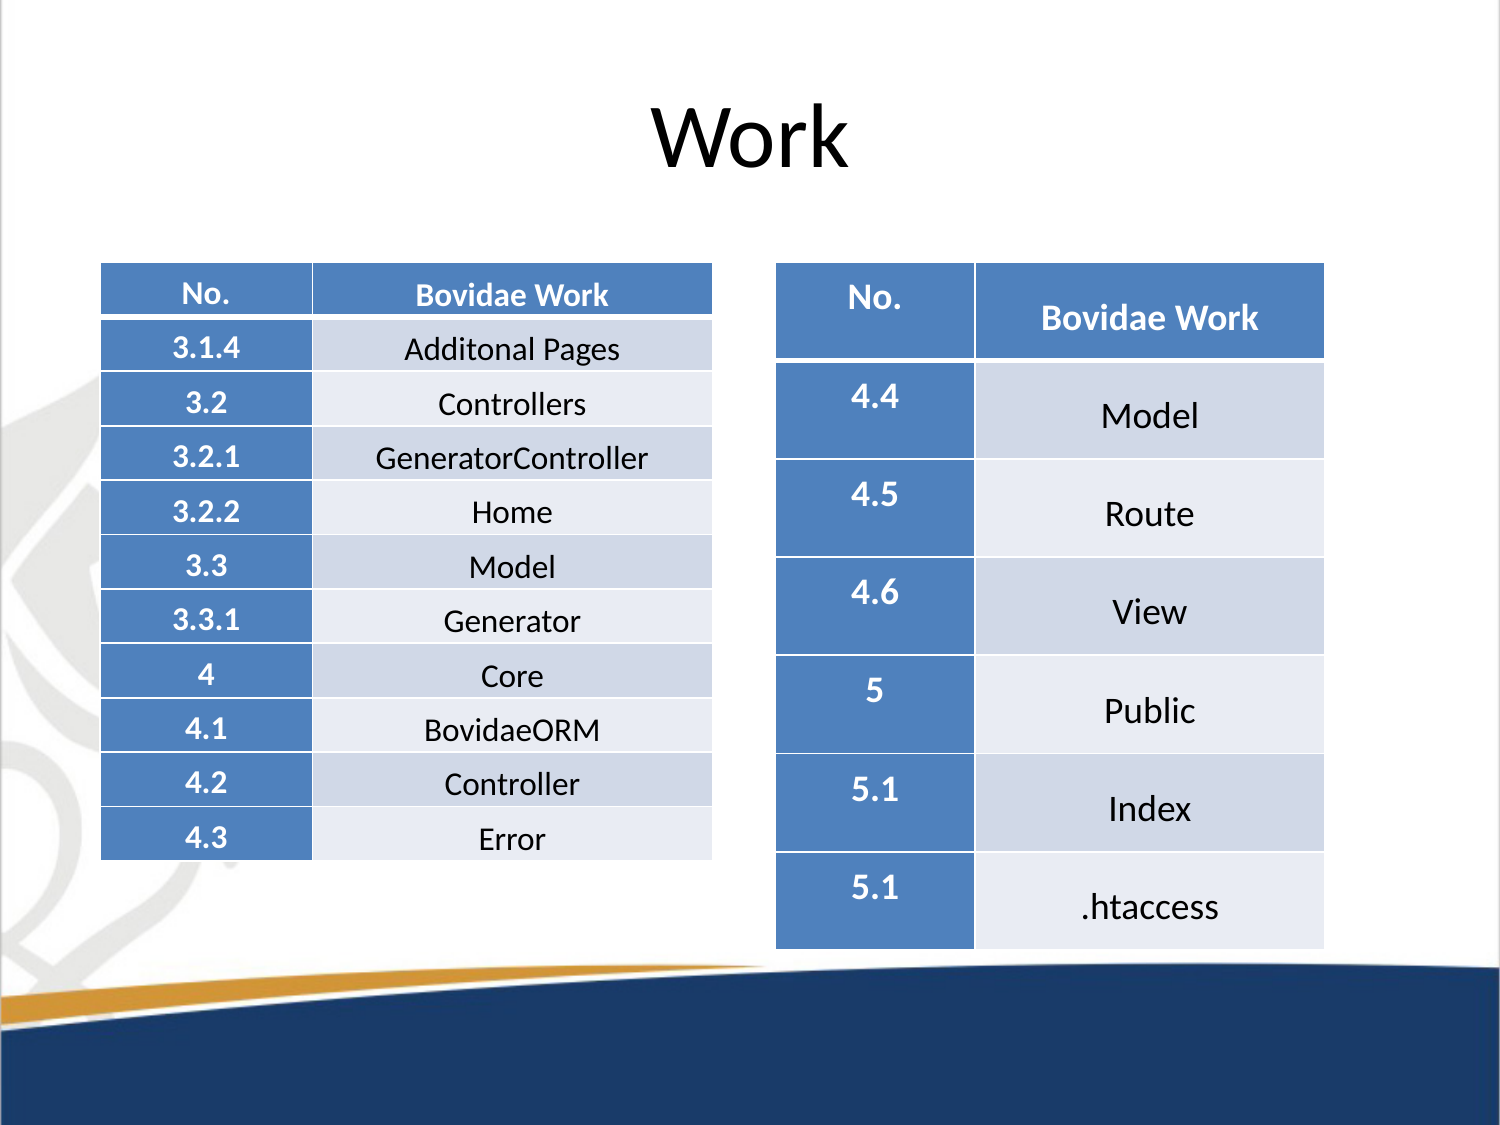

# Work
| No. | Bovidae Work |
| --- | --- |
| 3.1.4 | Additonal Pages |
| 3.2 | Controllers |
| 3.2.1 | GeneratorController |
| 3.2.2 | Home |
| 3.3 | Model |
| 3.3.1 | Generator |
| 4 | Core |
| 4.1 | BovidaeORM |
| 4.2 | Controller |
| 4.3 | Error |
| No. | Bovidae Work |
| --- | --- |
| 4.4 | Model |
| 4.5 | Route |
| 4.6 | View |
| 5 | Public |
| 5.1 | Index |
| 5.1 | .htaccess |